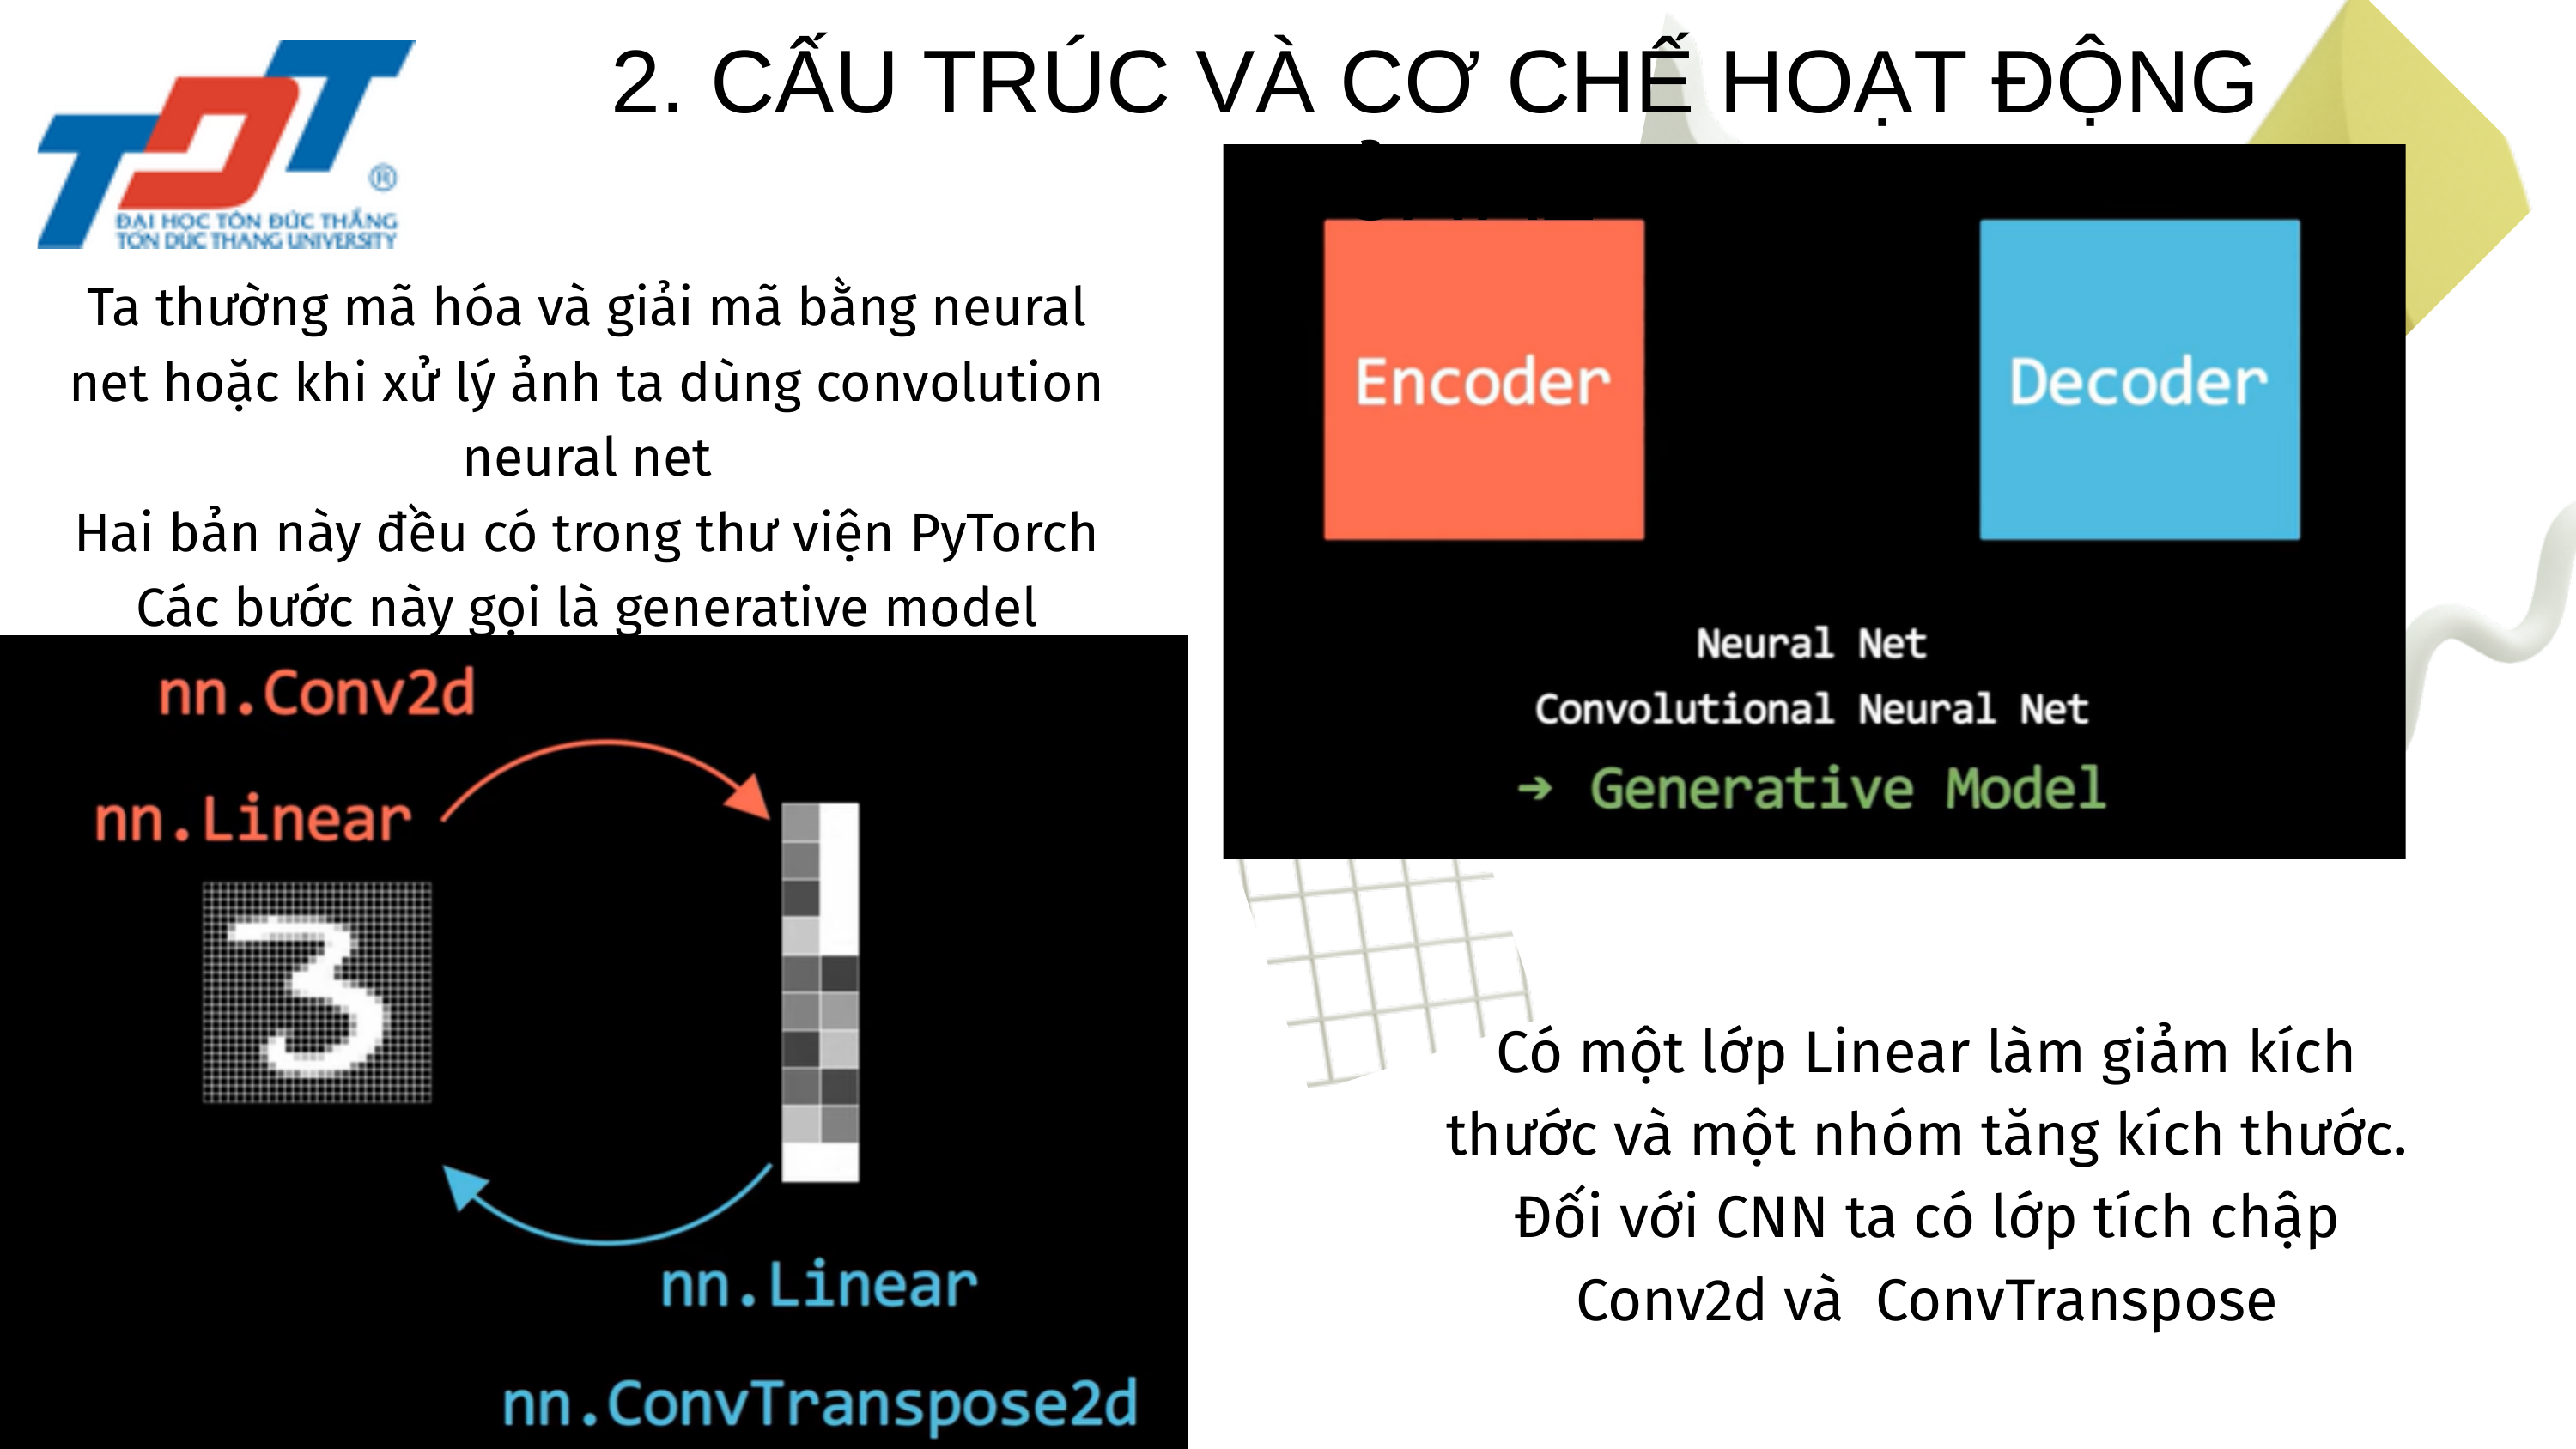

2. CẤU TRÚC VÀ CƠ CHẾ HOẠT ĐỘNG CỦA AE

Ta thường mã hóa và giải mã bằng neural net hoặc khi xử lý ảnh ta dùng convolution neural net
Hai bản này đều có trong thư viện PyTorch
Các bước này gọi là generative model

Có một lớp Linear làm giảm kích thước và một nhóm tăng kích thước. Đối với CNN ta có lớp tích chập Conv2d và  ConvTranspose